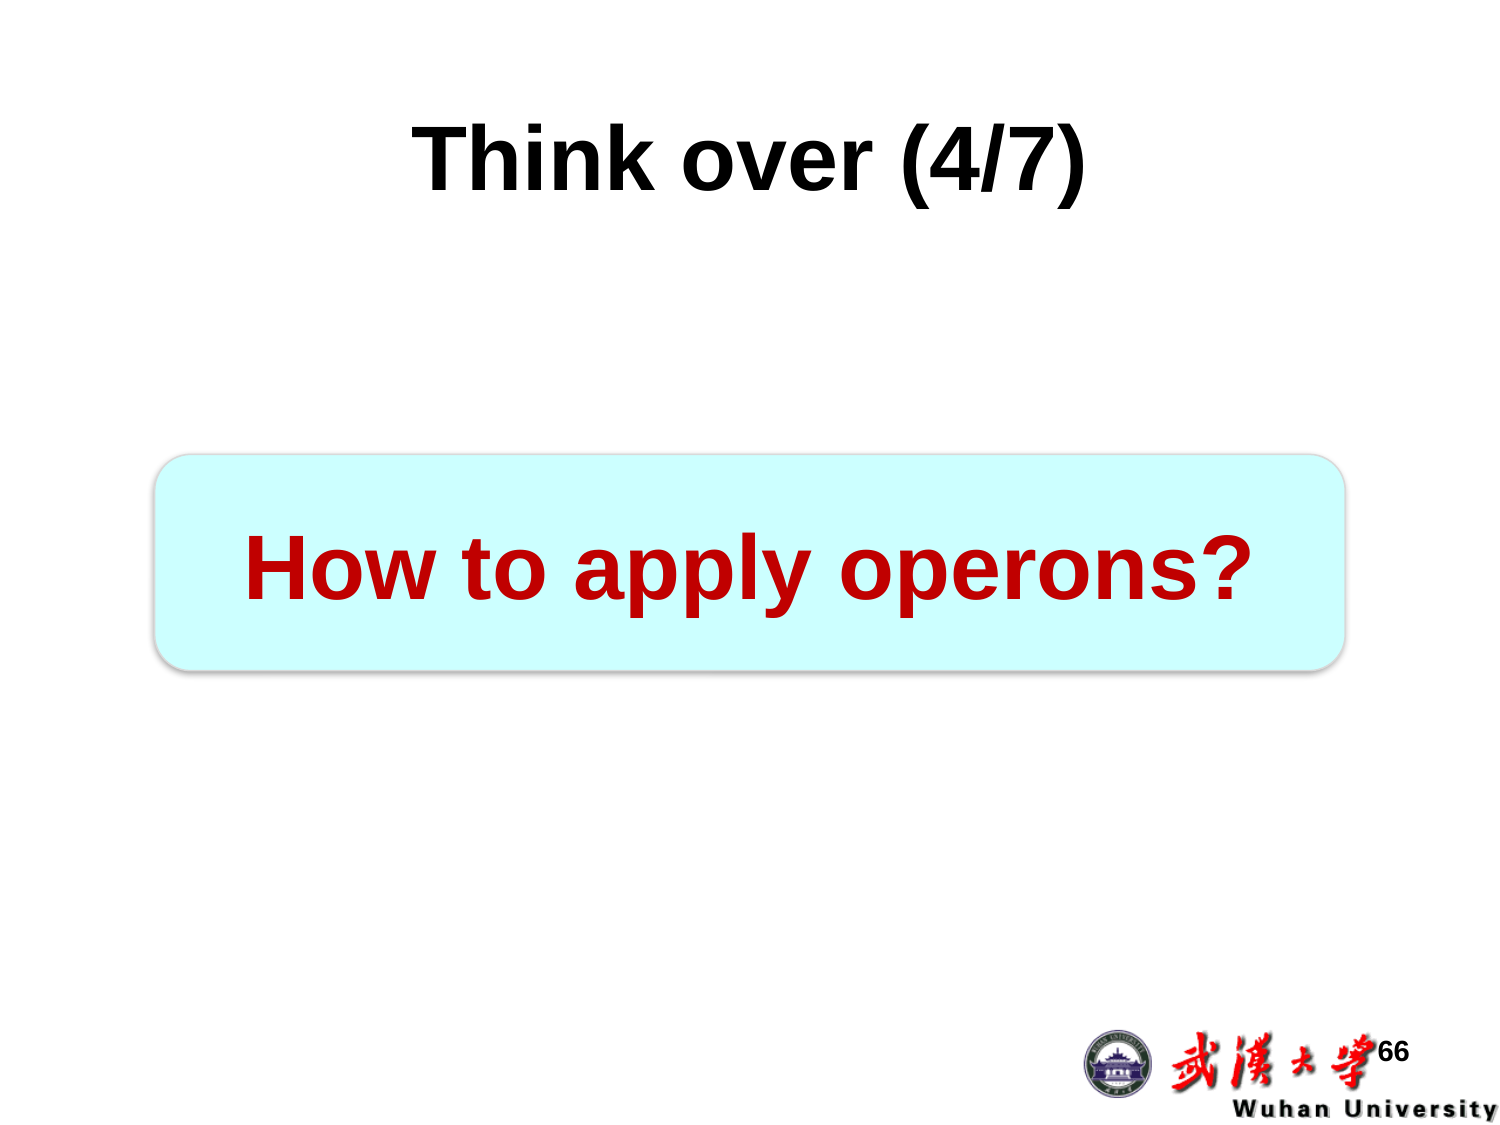

Think over (4/7)
How to apply operons?
66